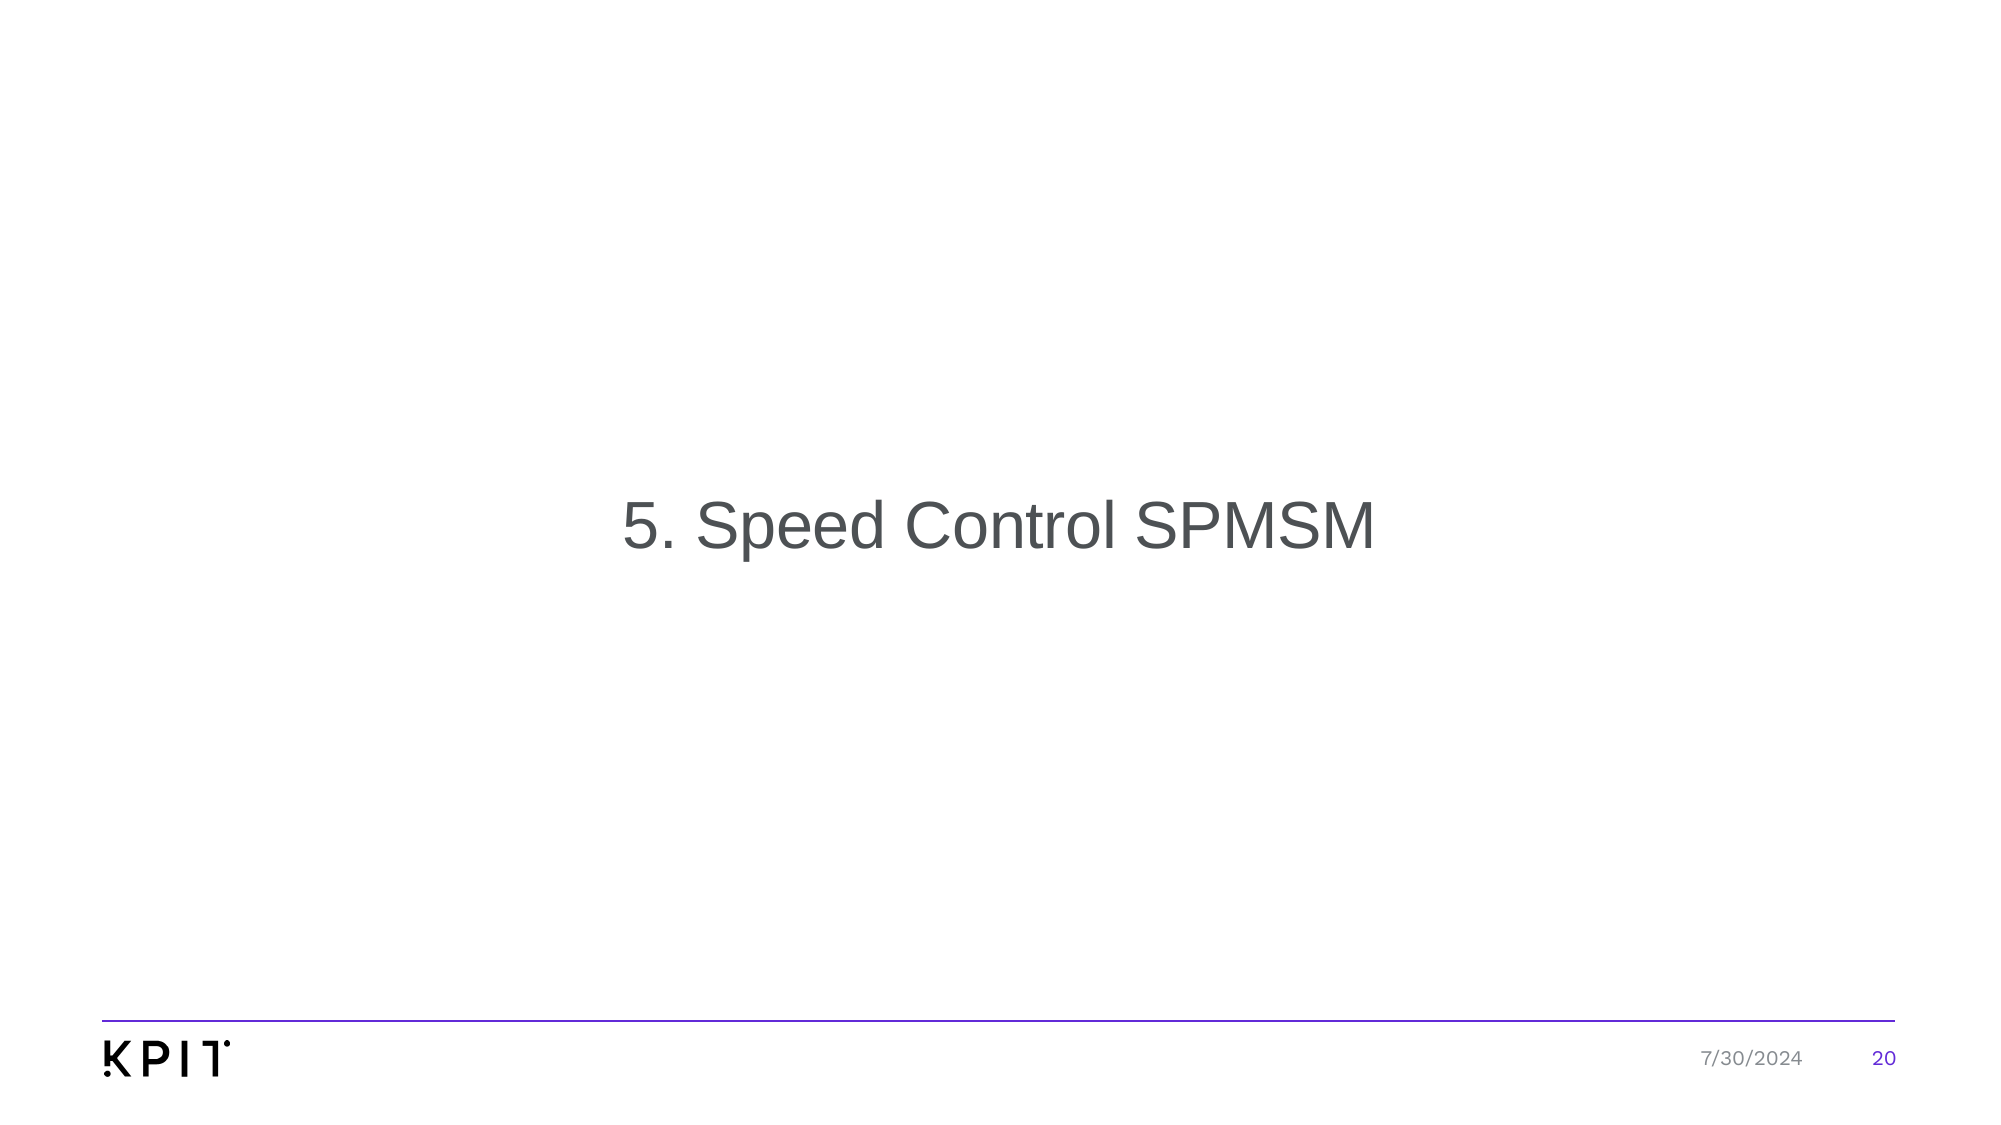

# 5. Speed Control SPMSM
20
7/30/2024